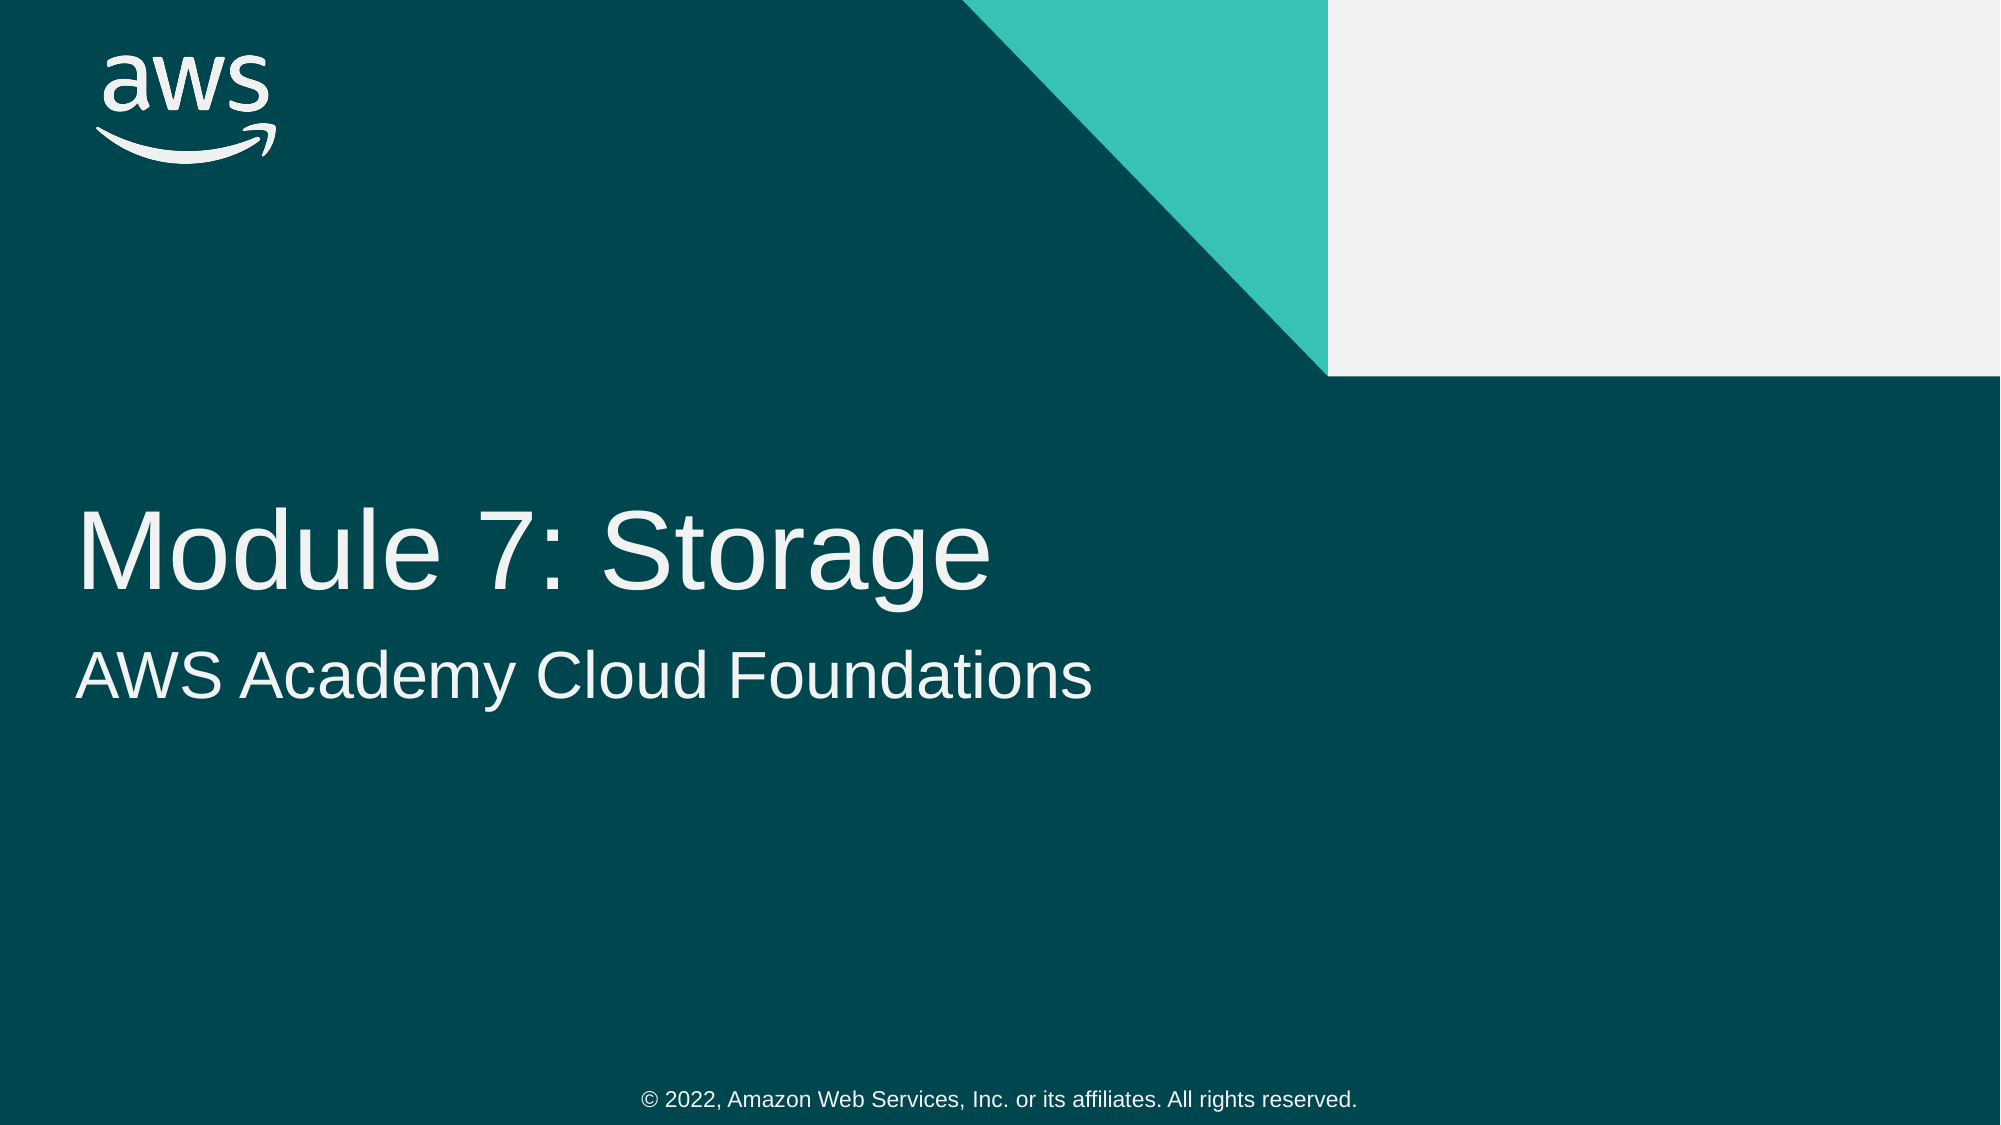

# Module 7: Storage
AWS Academy Cloud Foundations